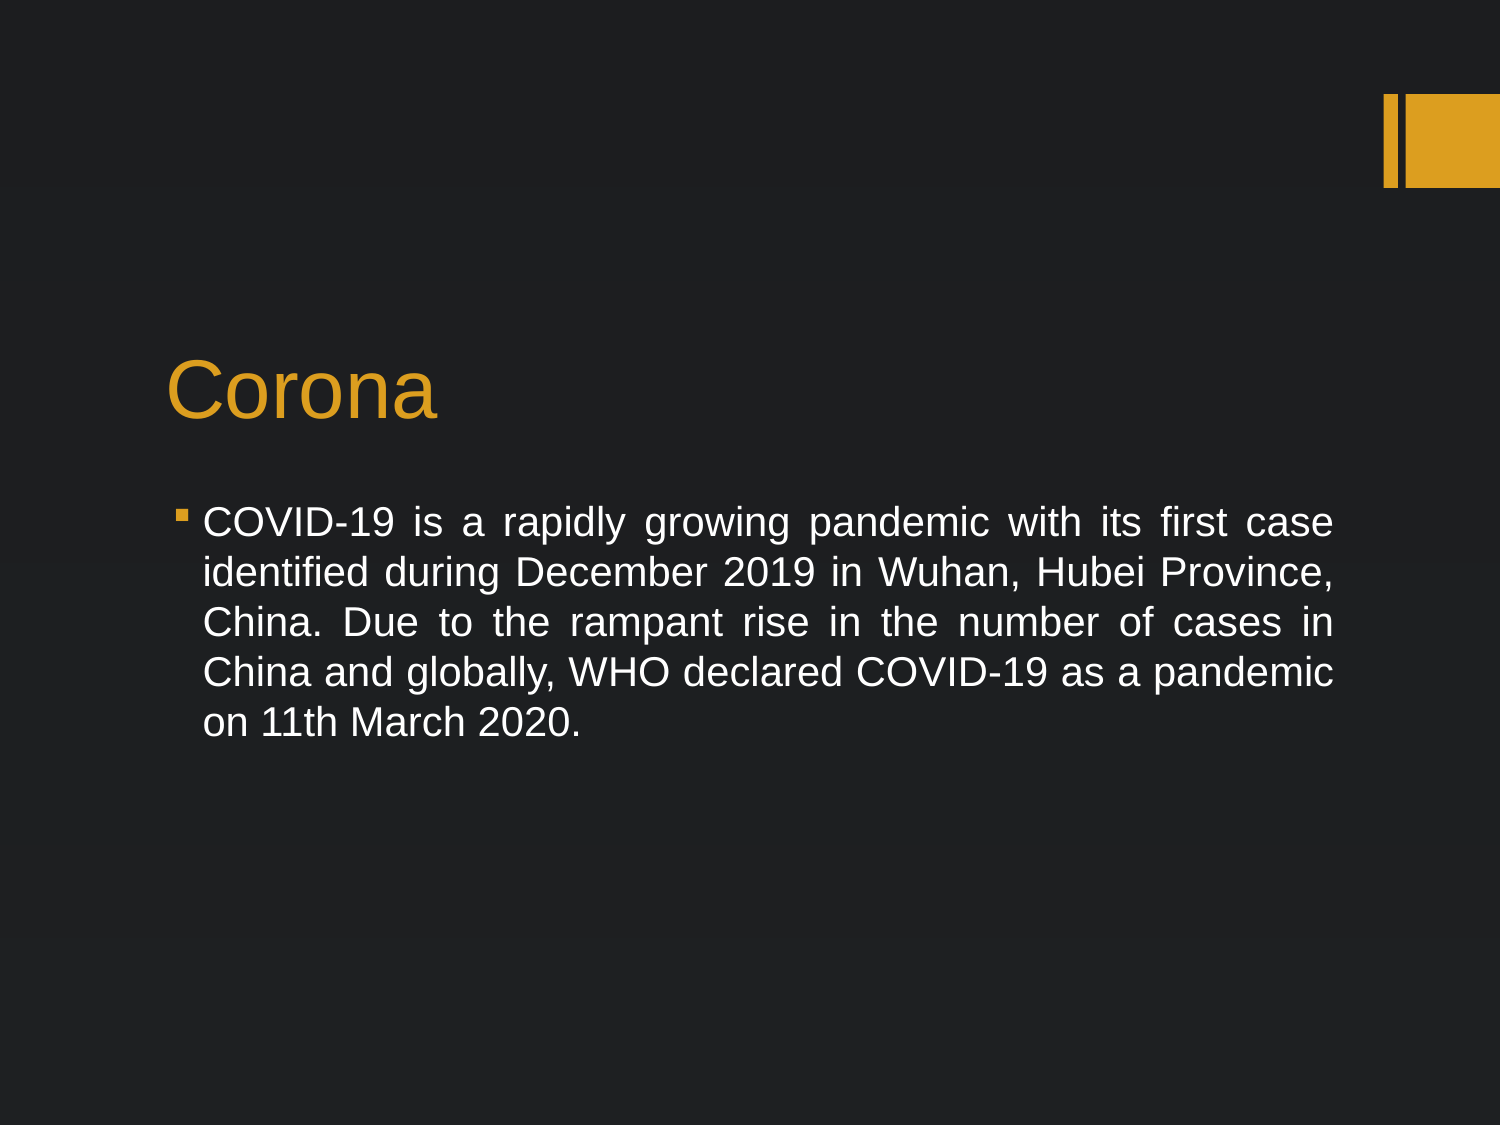

# Corona
COVID-19 is a rapidly growing pandemic with its first case identified during December 2019 in Wuhan, Hubei Province, China. Due to the rampant rise in the number of cases in China and globally, WHO declared COVID-19 as a pandemic on 11th March 2020.